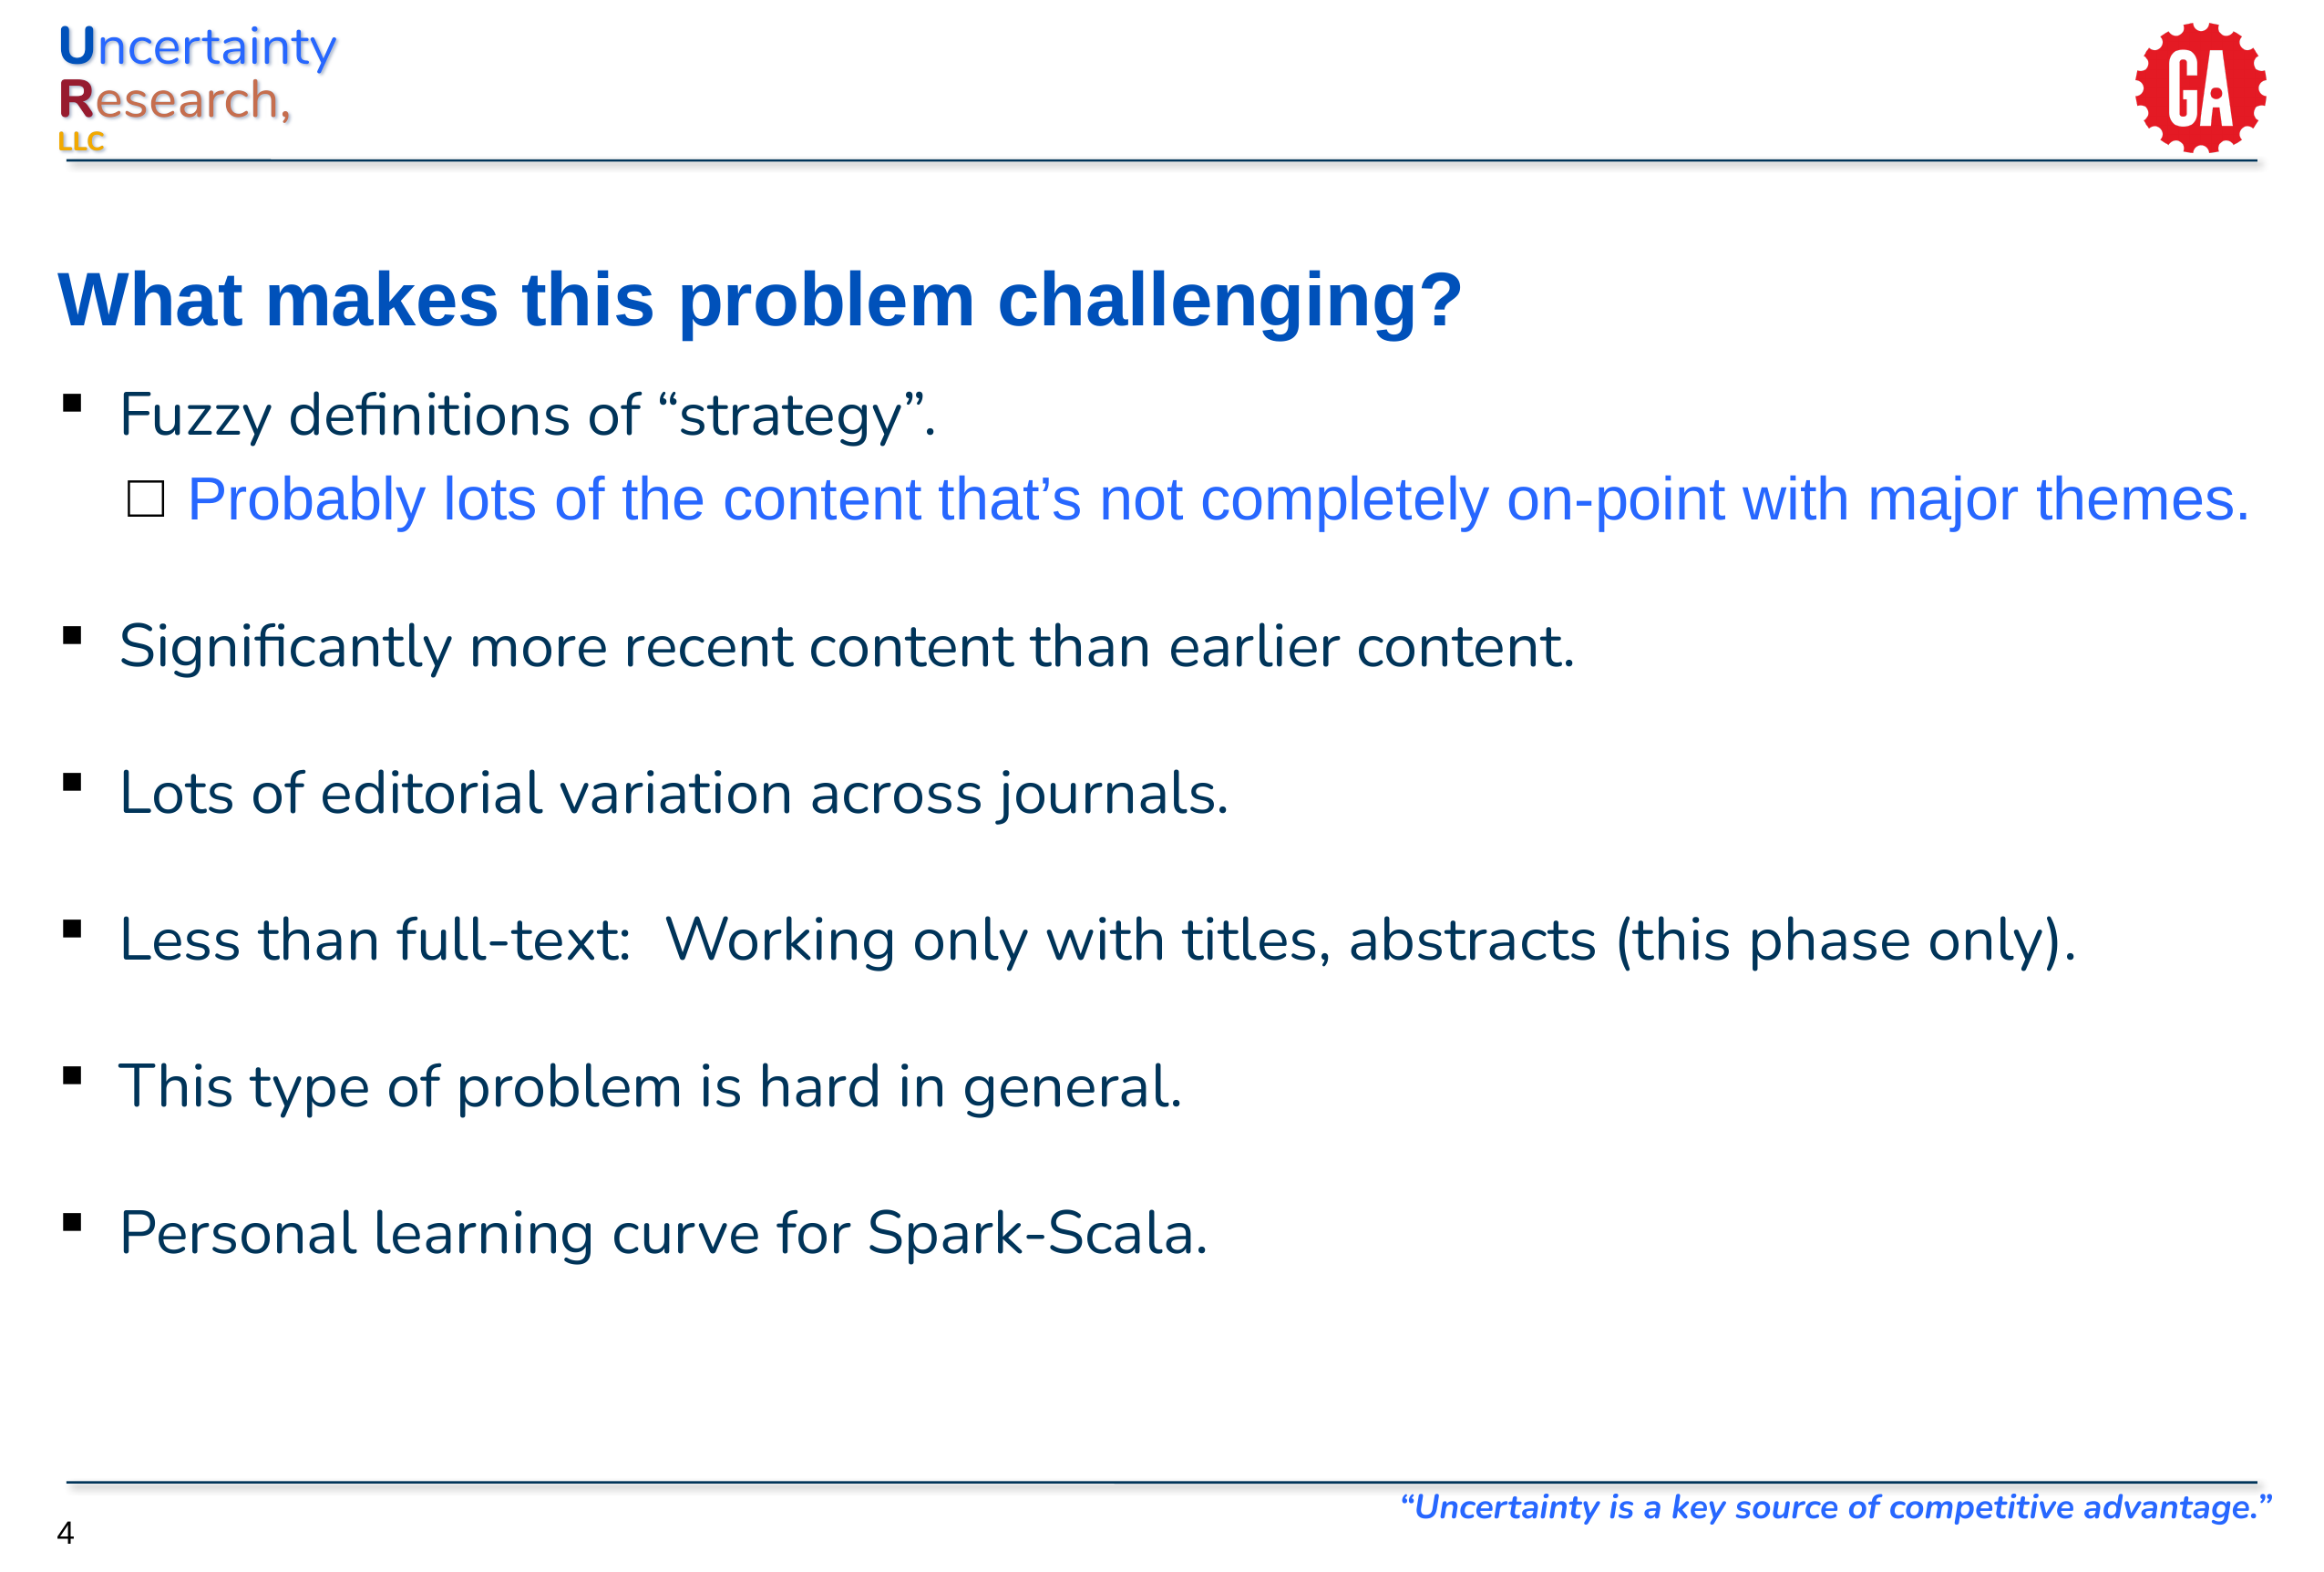

# What makes this problem challenging?
Fuzzy definitions of “strategy”.
Probably lots of the content that’s not completely on-point with major themes.

Significantly more recent content than earlier content.

Lots of editorial variation across journals.

Less than full-text:  Working only with titles, abstracts (this phase only).

This type of problem is hard in general.

Personal learning curve for Spark-Scala.